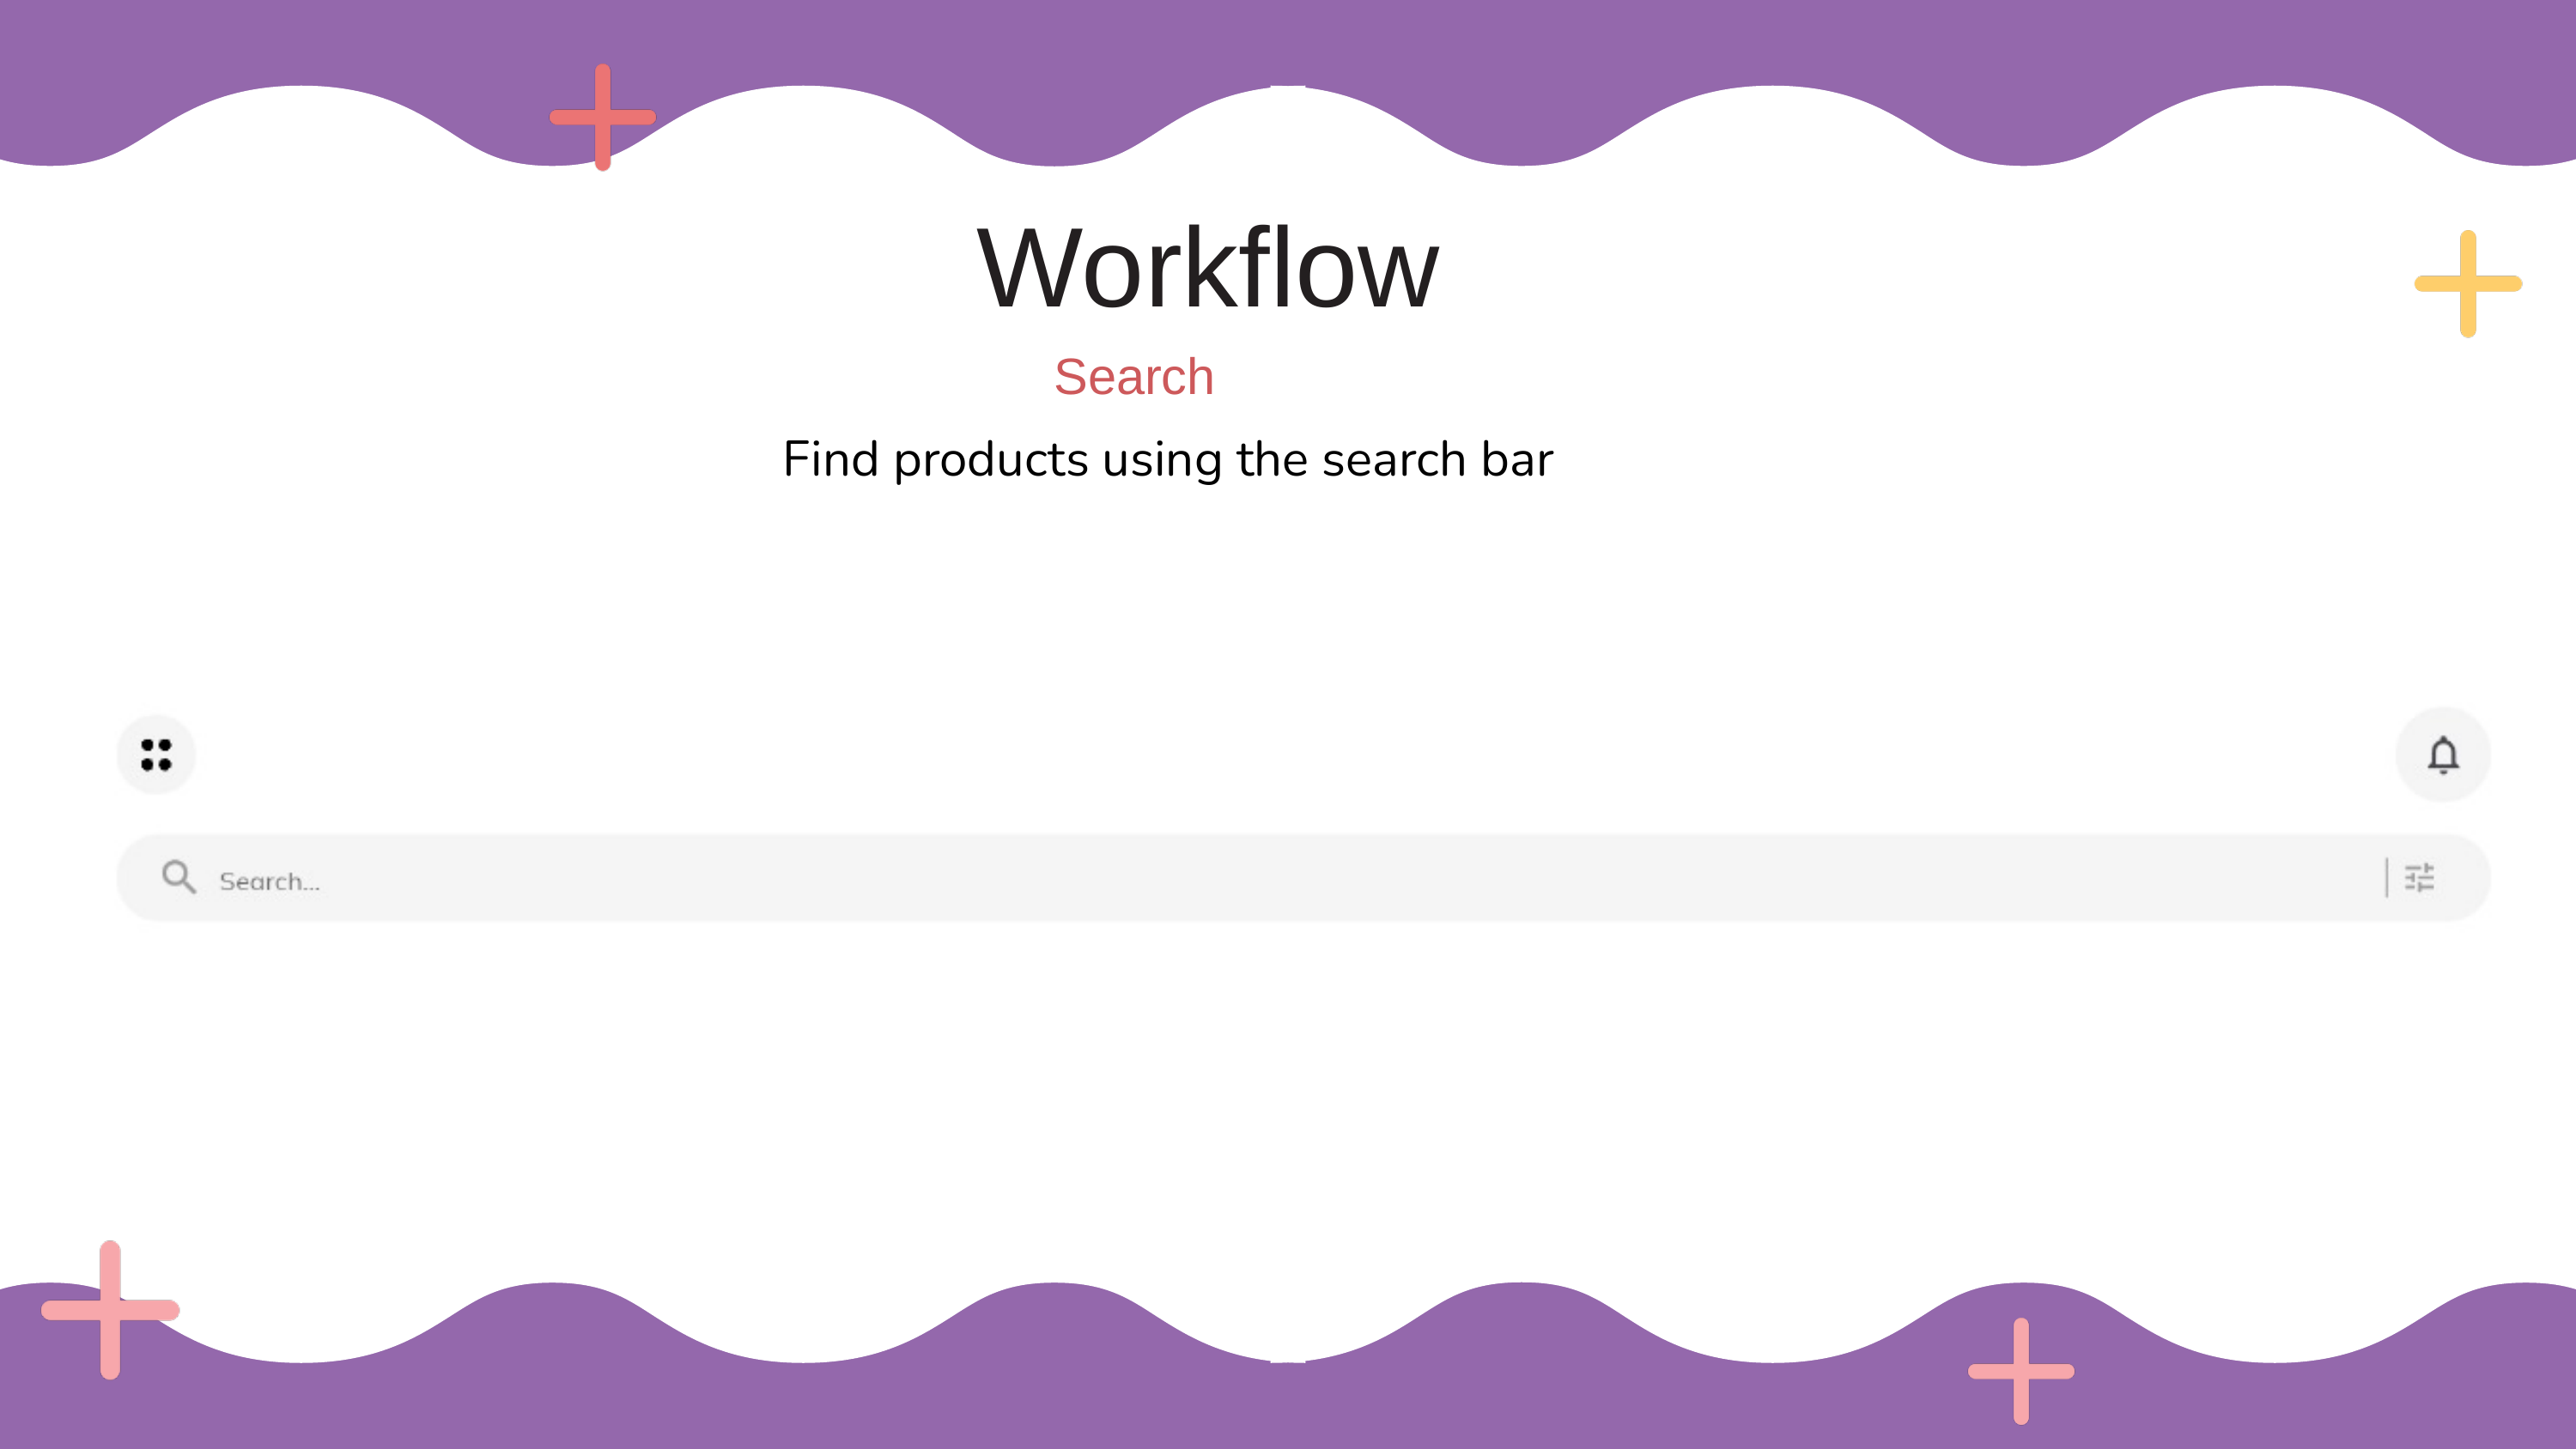

Workflow
Search
Find products using the search bar